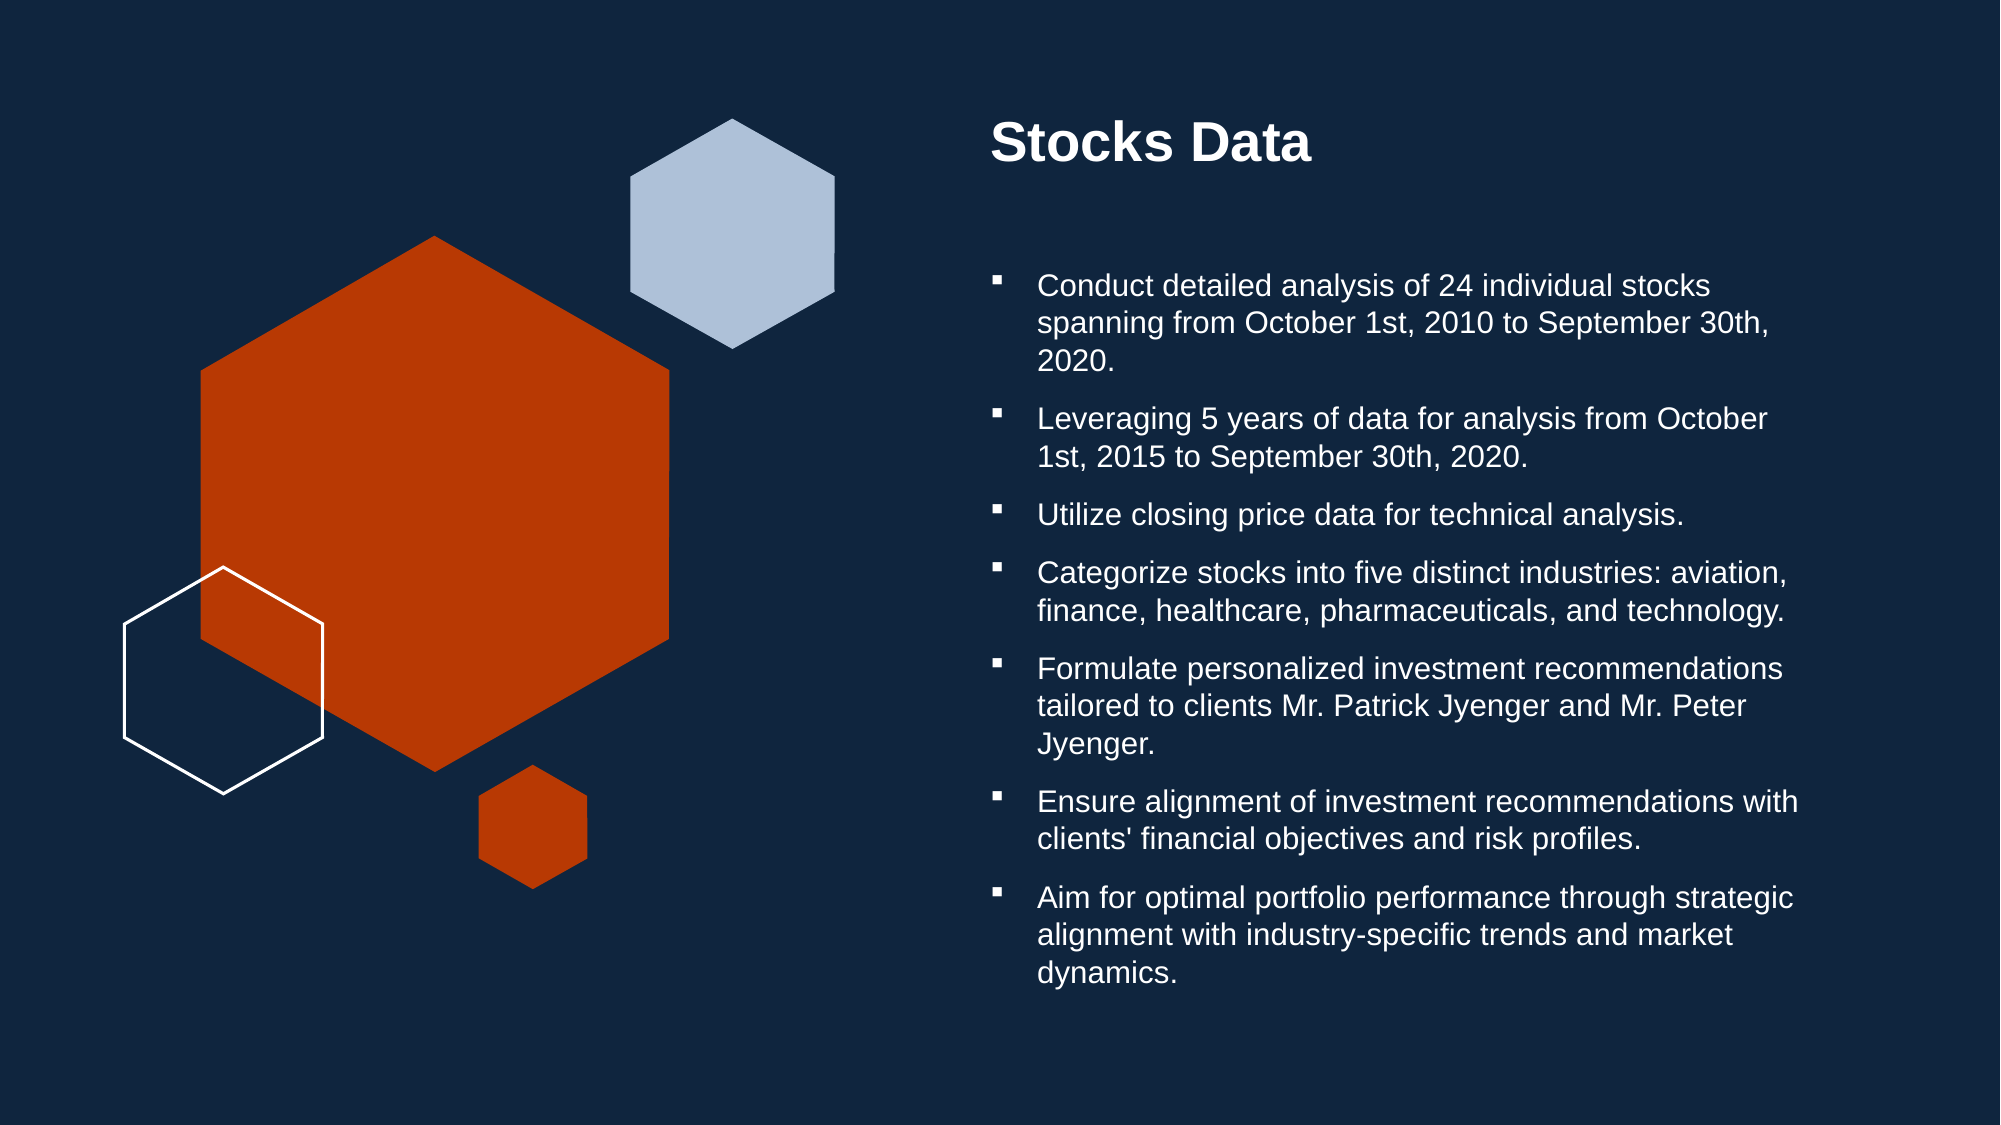

# Stocks Data
Conduct detailed analysis of 24 individual stocks spanning from October 1st, 2010 to September 30th, 2020.
Leveraging 5 years of data for analysis from October 1st, 2015 to September 30th, 2020.
Utilize closing price data for technical analysis.
Categorize stocks into five distinct industries: aviation, finance, healthcare, pharmaceuticals, and technology.
Formulate personalized investment recommendations tailored to clients Mr. Patrick Jyenger and Mr. Peter Jyenger.
Ensure alignment of investment recommendations with clients' financial objectives and risk profiles.
Aim for optimal portfolio performance through strategic alignment with industry-specific trends and market dynamics.